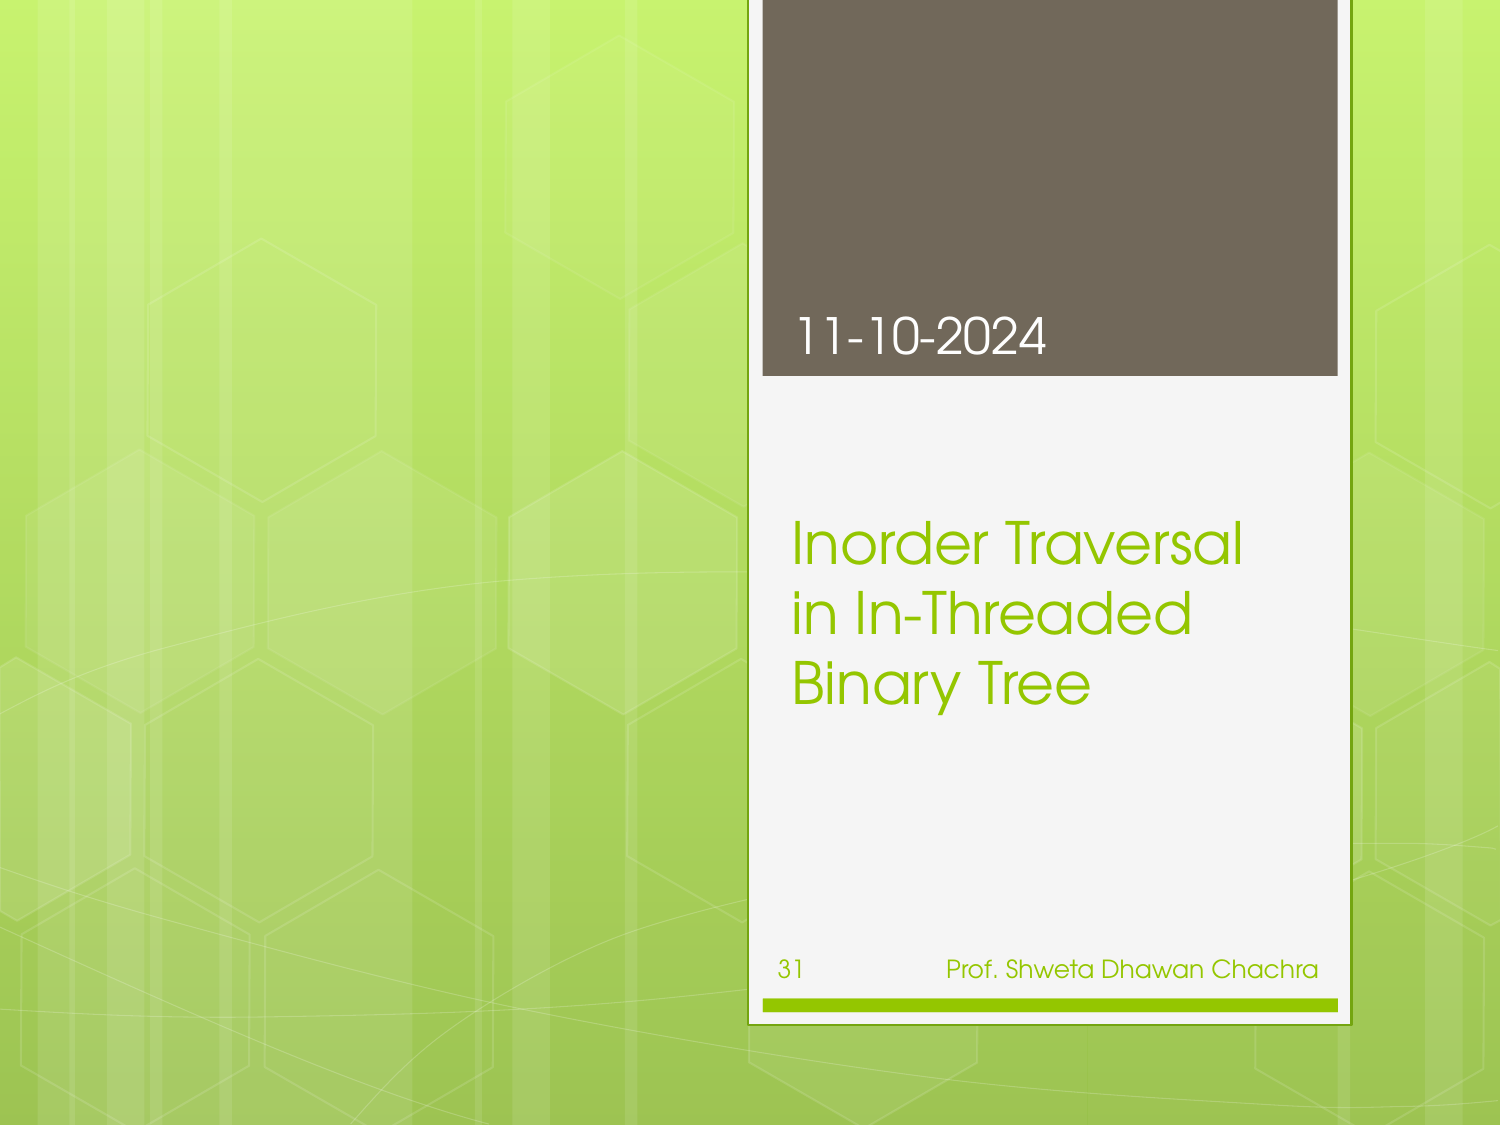

11-10-2024
# Inorder Traversal in In-Threaded Binary Tree

31
Prof. Shweta Dhawan Chachra